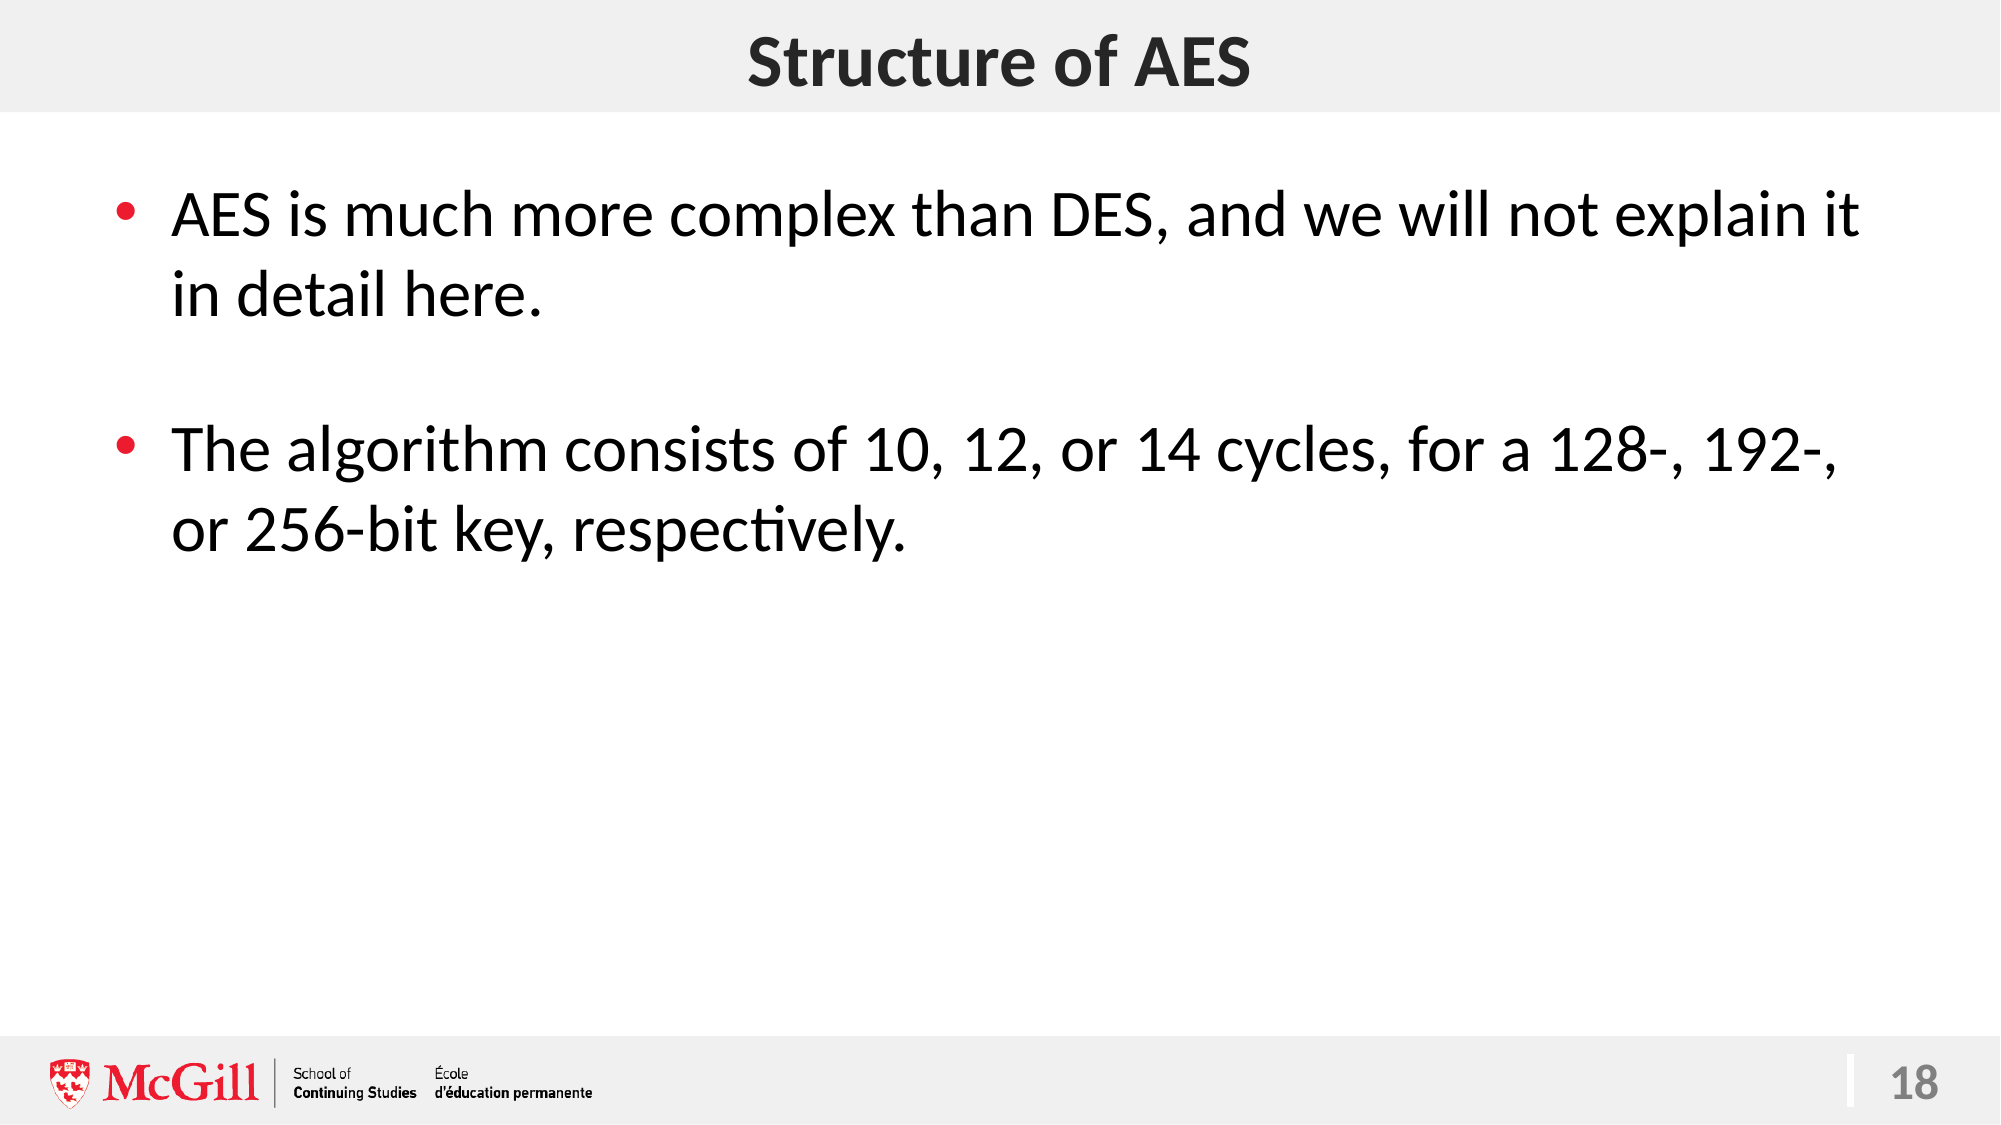

# Structure of AES
18
AES is much more complex than DES, and we will not explain it in detail here.

The algorithm consists of 10, 12, or 14 cycles, for a 128-, 192-, or 256-bit key, respectively.